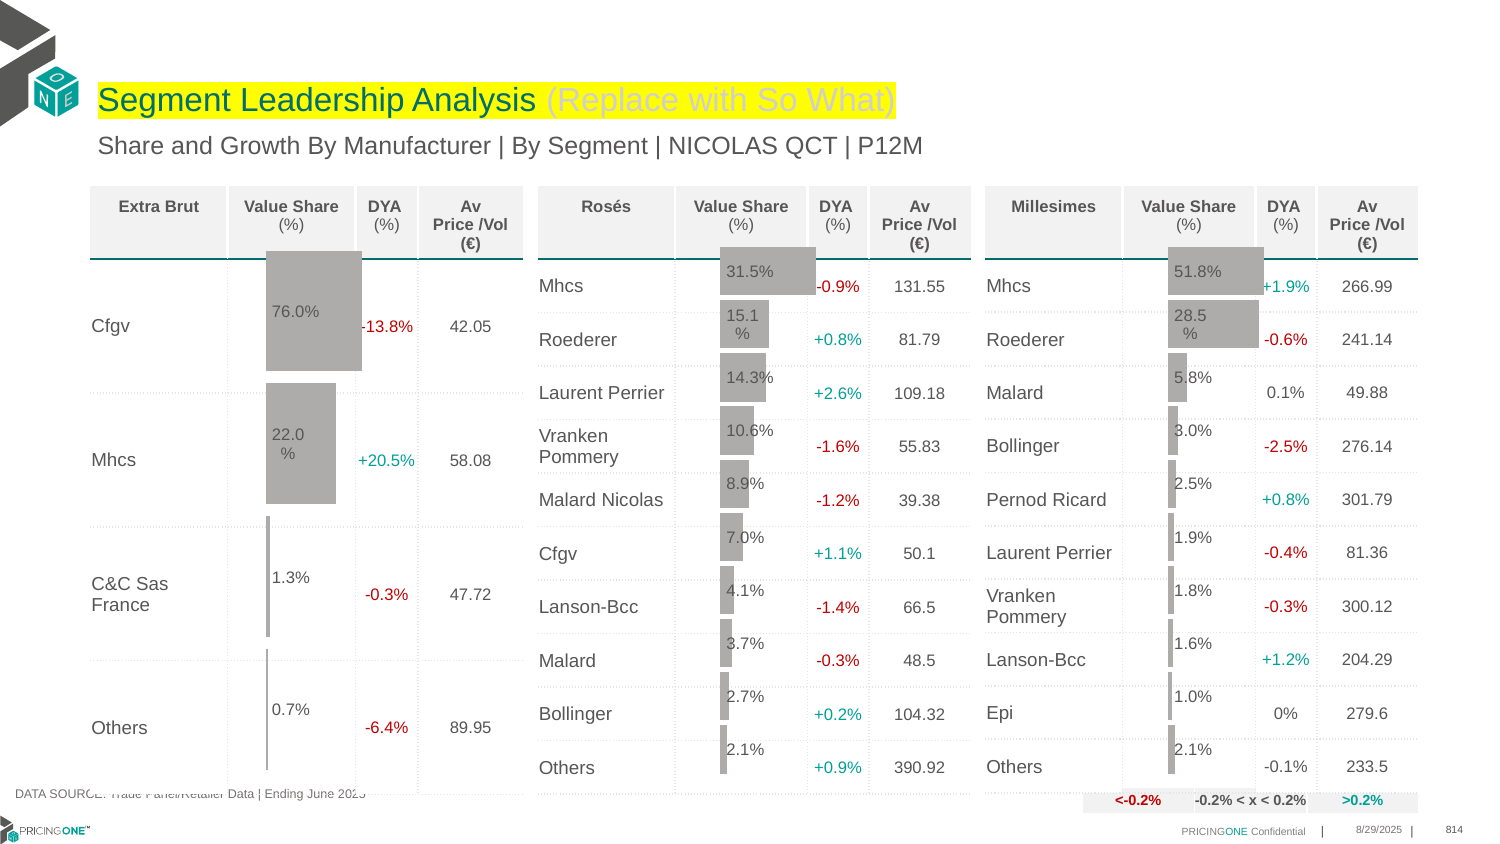

# Segment Leadership Analysis (Replace with So What)
Share and Growth By Manufacturer | By Segment | NICOLAS QCT | P12M
| Rosés | Value Share (%) | DYA (%) | Av Price /Vol (€) |
| --- | --- | --- | --- |
| Mhcs |  | -0.9% | 131.55 |
| Roederer |  | +0.8% | 81.79 |
| Laurent Perrier |  | +2.6% | 109.18 |
| Vranken Pommery |  | -1.6% | 55.83 |
| Malard Nicolas |  | -1.2% | 39.38 |
| Cfgv |  | +1.1% | 50.1 |
| Lanson-Bcc |  | -1.4% | 66.5 |
| Malard |  | -0.3% | 48.5 |
| Bollinger |  | +0.2% | 104.32 |
| Others |  | +0.9% | 390.92 |
| Extra Brut | Value Share (%) | DYA (%) | Av Price /Vol (€) |
| --- | --- | --- | --- |
| Cfgv |  | -13.8% | 42.05 |
| Mhcs |  | +20.5% | 58.08 |
| C&C Sas France |  | -0.3% | 47.72 |
| Others |  | -6.4% | 89.95 |
| Millesimes | Value Share (%) | DYA (%) | Av Price /Vol (€) |
| --- | --- | --- | --- |
| Mhcs |  | +1.9% | 266.99 |
| Roederer |  | -0.6% | 241.14 |
| Malard |  | 0.1% | 49.88 |
| Bollinger |  | -2.5% | 276.14 |
| Pernod Ricard |  | +0.8% | 301.79 |
| Laurent Perrier |  | -0.4% | 81.36 |
| Vranken Pommery |  | -0.3% | 300.12 |
| Lanson-Bcc |  | +1.2% | 204.29 |
| Epi |  | 0% | 279.6 |
| Others |  | -0.1% | 233.5 |

### Chart

| Category | Extra Brut | NICOLAS QCT |
|---|---|
|  | 0.760108106981446 |

### Chart

| Category | Rosés | NICOLAS QCT |
|---|---|
|  | 0.3149340290159719 |

### Chart

| Category | Millesimes | NICOLAS QCT |
|---|---|
|  | 0.5182635641894421 |
DATA SOURCE: Trade Panel/Retailer Data | Ending June 2025
| <-0.2% | -0.2% < x < 0.2% | >0.2% |
| --- | --- | --- |

8/29/2025
814